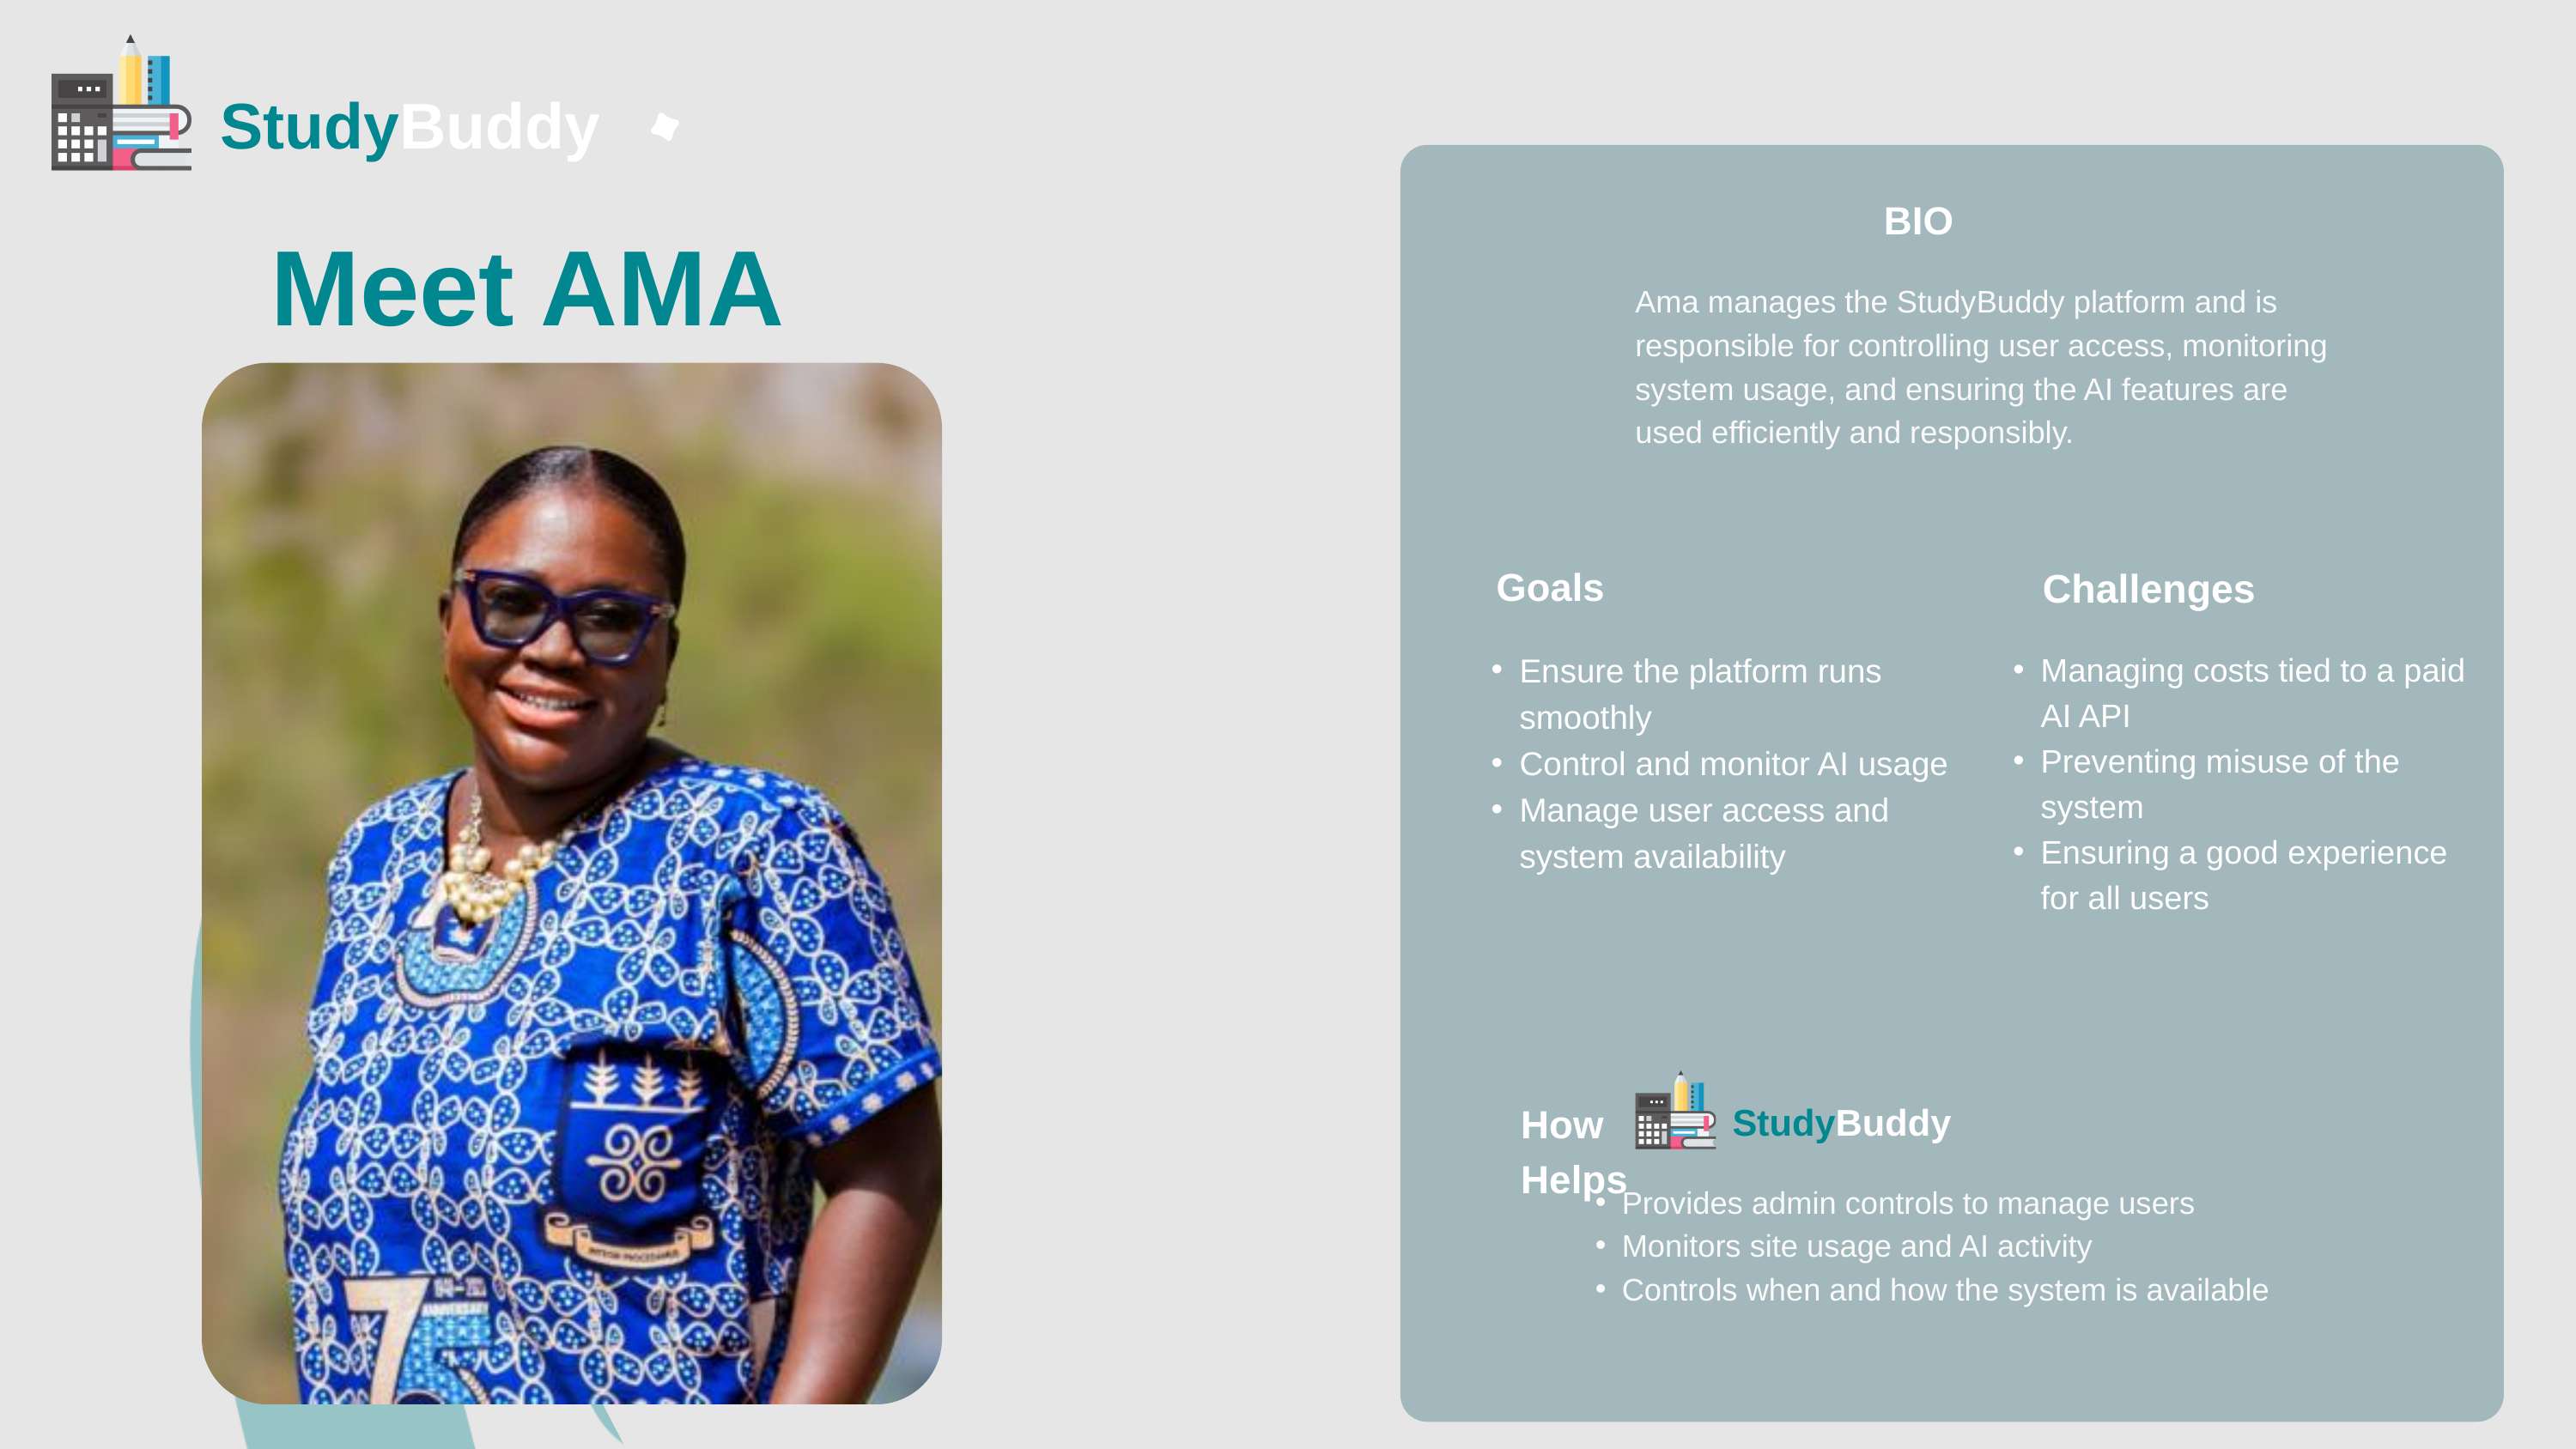

StudyBuddy

BIO
Meet AMA
Ama manages the StudyBuddy platform and is responsible for controlling user access, monitoring system usage, and ensuring the AI features are used efficiently and responsibly.

Goals
Challenges
Managing costs tied to a paid AI API
Preventing misuse of the system
Ensuring a good experience for all users

Ensure the platform runs smoothly
Control and monitor AI usage
Manage user access and system availability

How                                          Helps
StudyBuddy
Provides admin controls to manage users
Monitors site usage and AI activity
Controls when and how the system is available